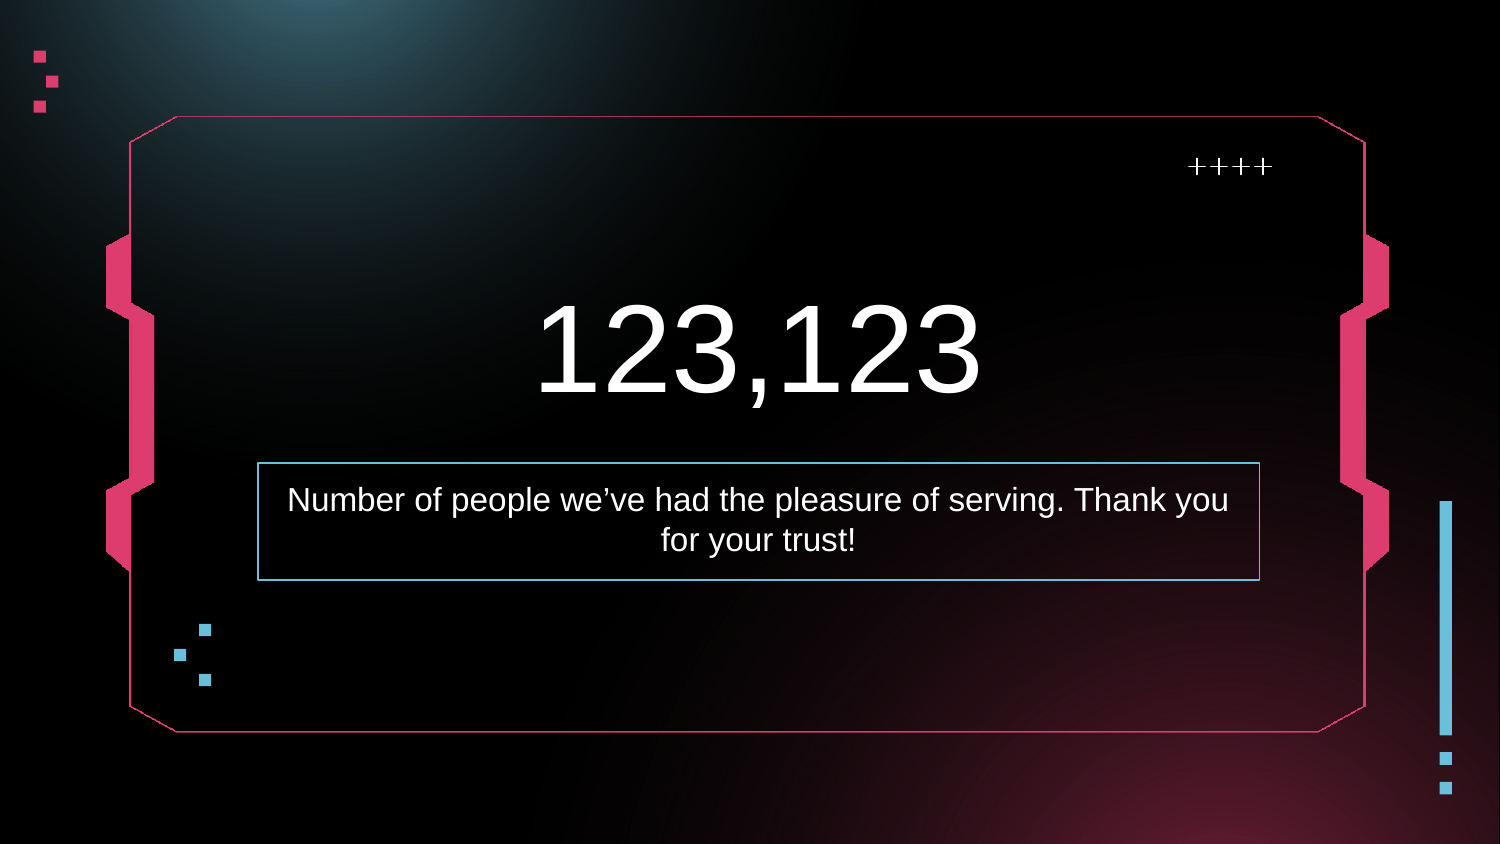

# 123,123
Number of people we’ve had the pleasure of serving. Thank you for your trust!